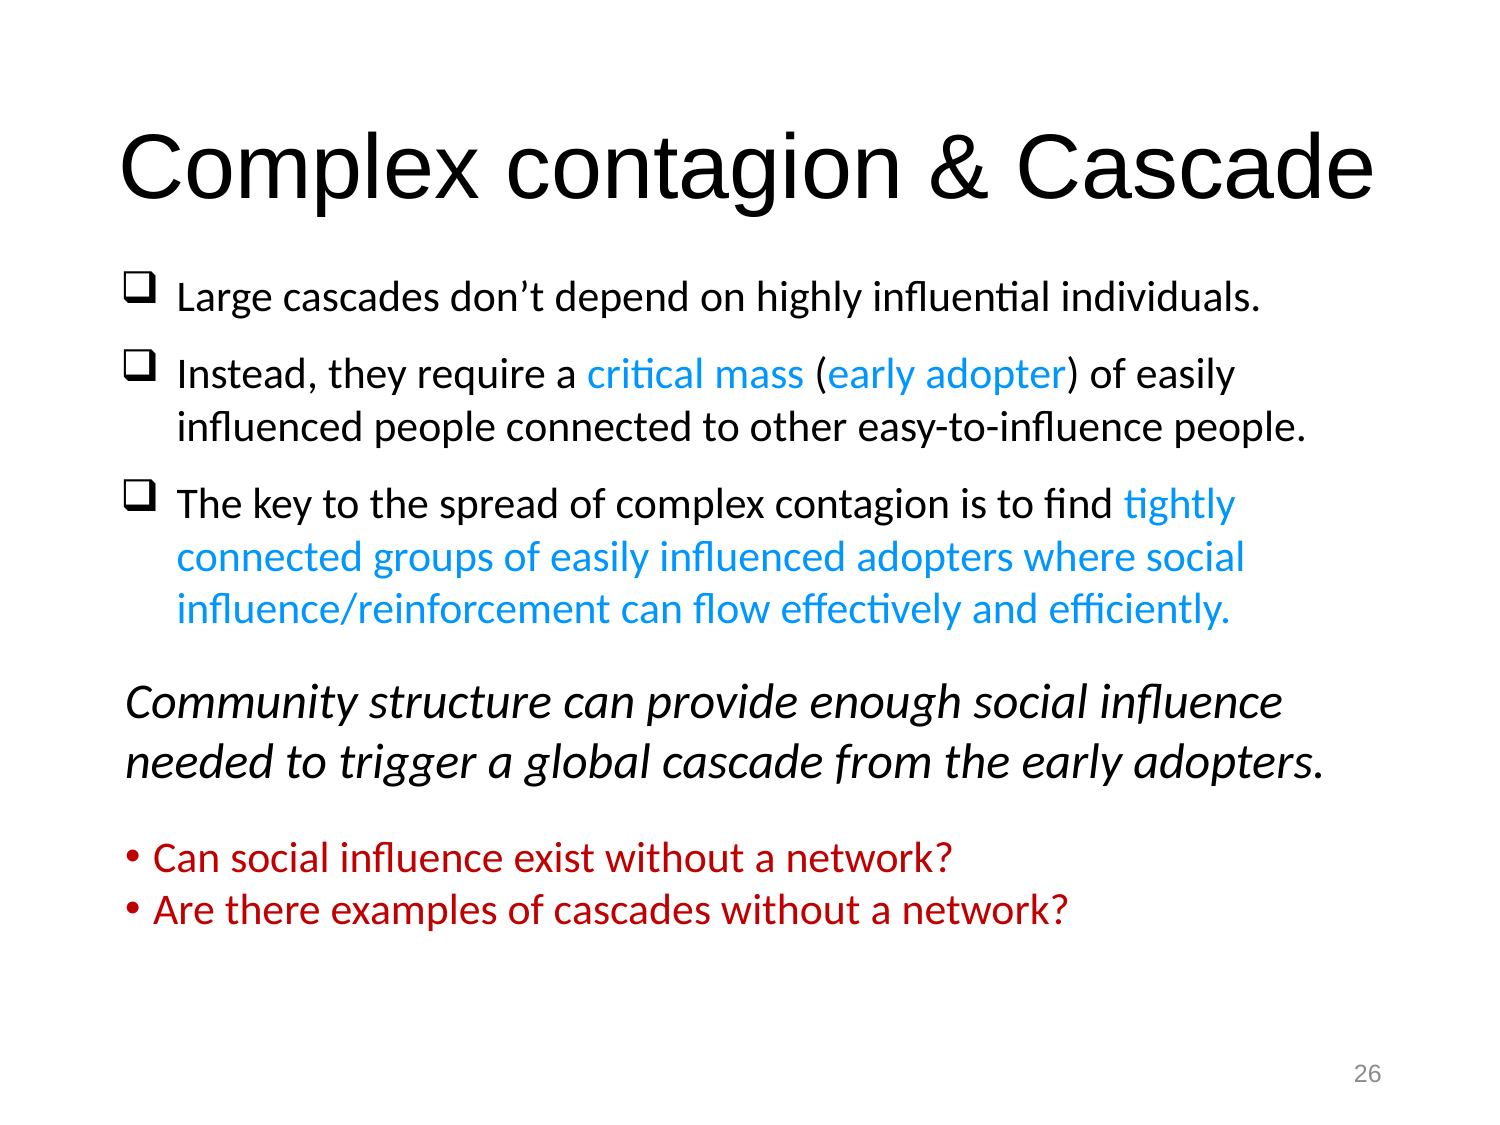

# Complex contagion & Cascade
Large cascades don’t depend on highly influential individuals.
Instead, they require a critical mass (early adopter) of easily influenced people connected to other easy-to-influence people.
The key to the spread of complex contagion is to find tightly connected groups of easily influenced adopters where social influence/reinforcement can flow effectively and efficiently.
Community structure can provide enough social influence needed to trigger a global cascade from the early adopters.
Can social influence exist without a network?
Are there examples of cascades without a network?
26